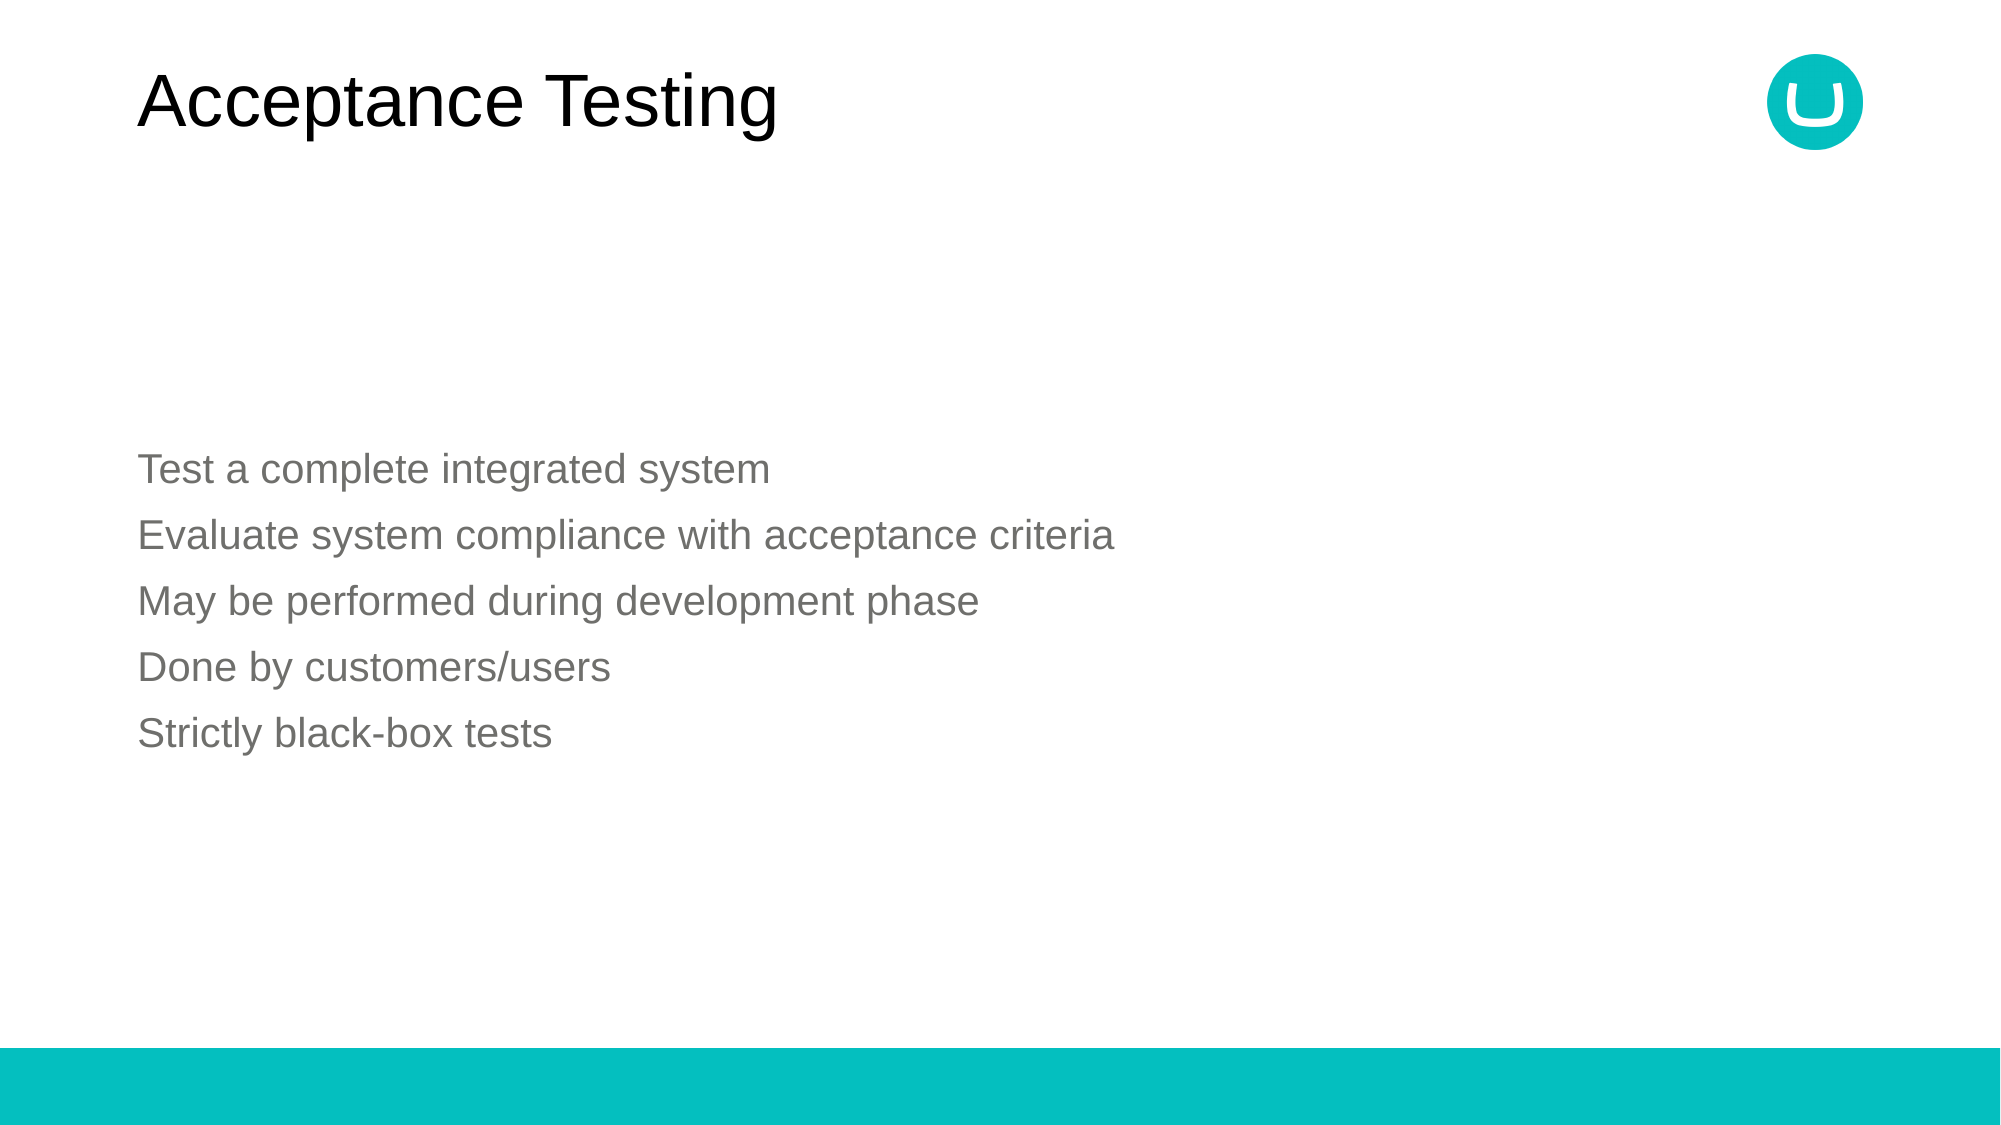

# Acceptance Testing
Test a complete integrated system
Evaluate system compliance with acceptance criteria
May be performed during development phase
Done by customers/users
Strictly black-box tests